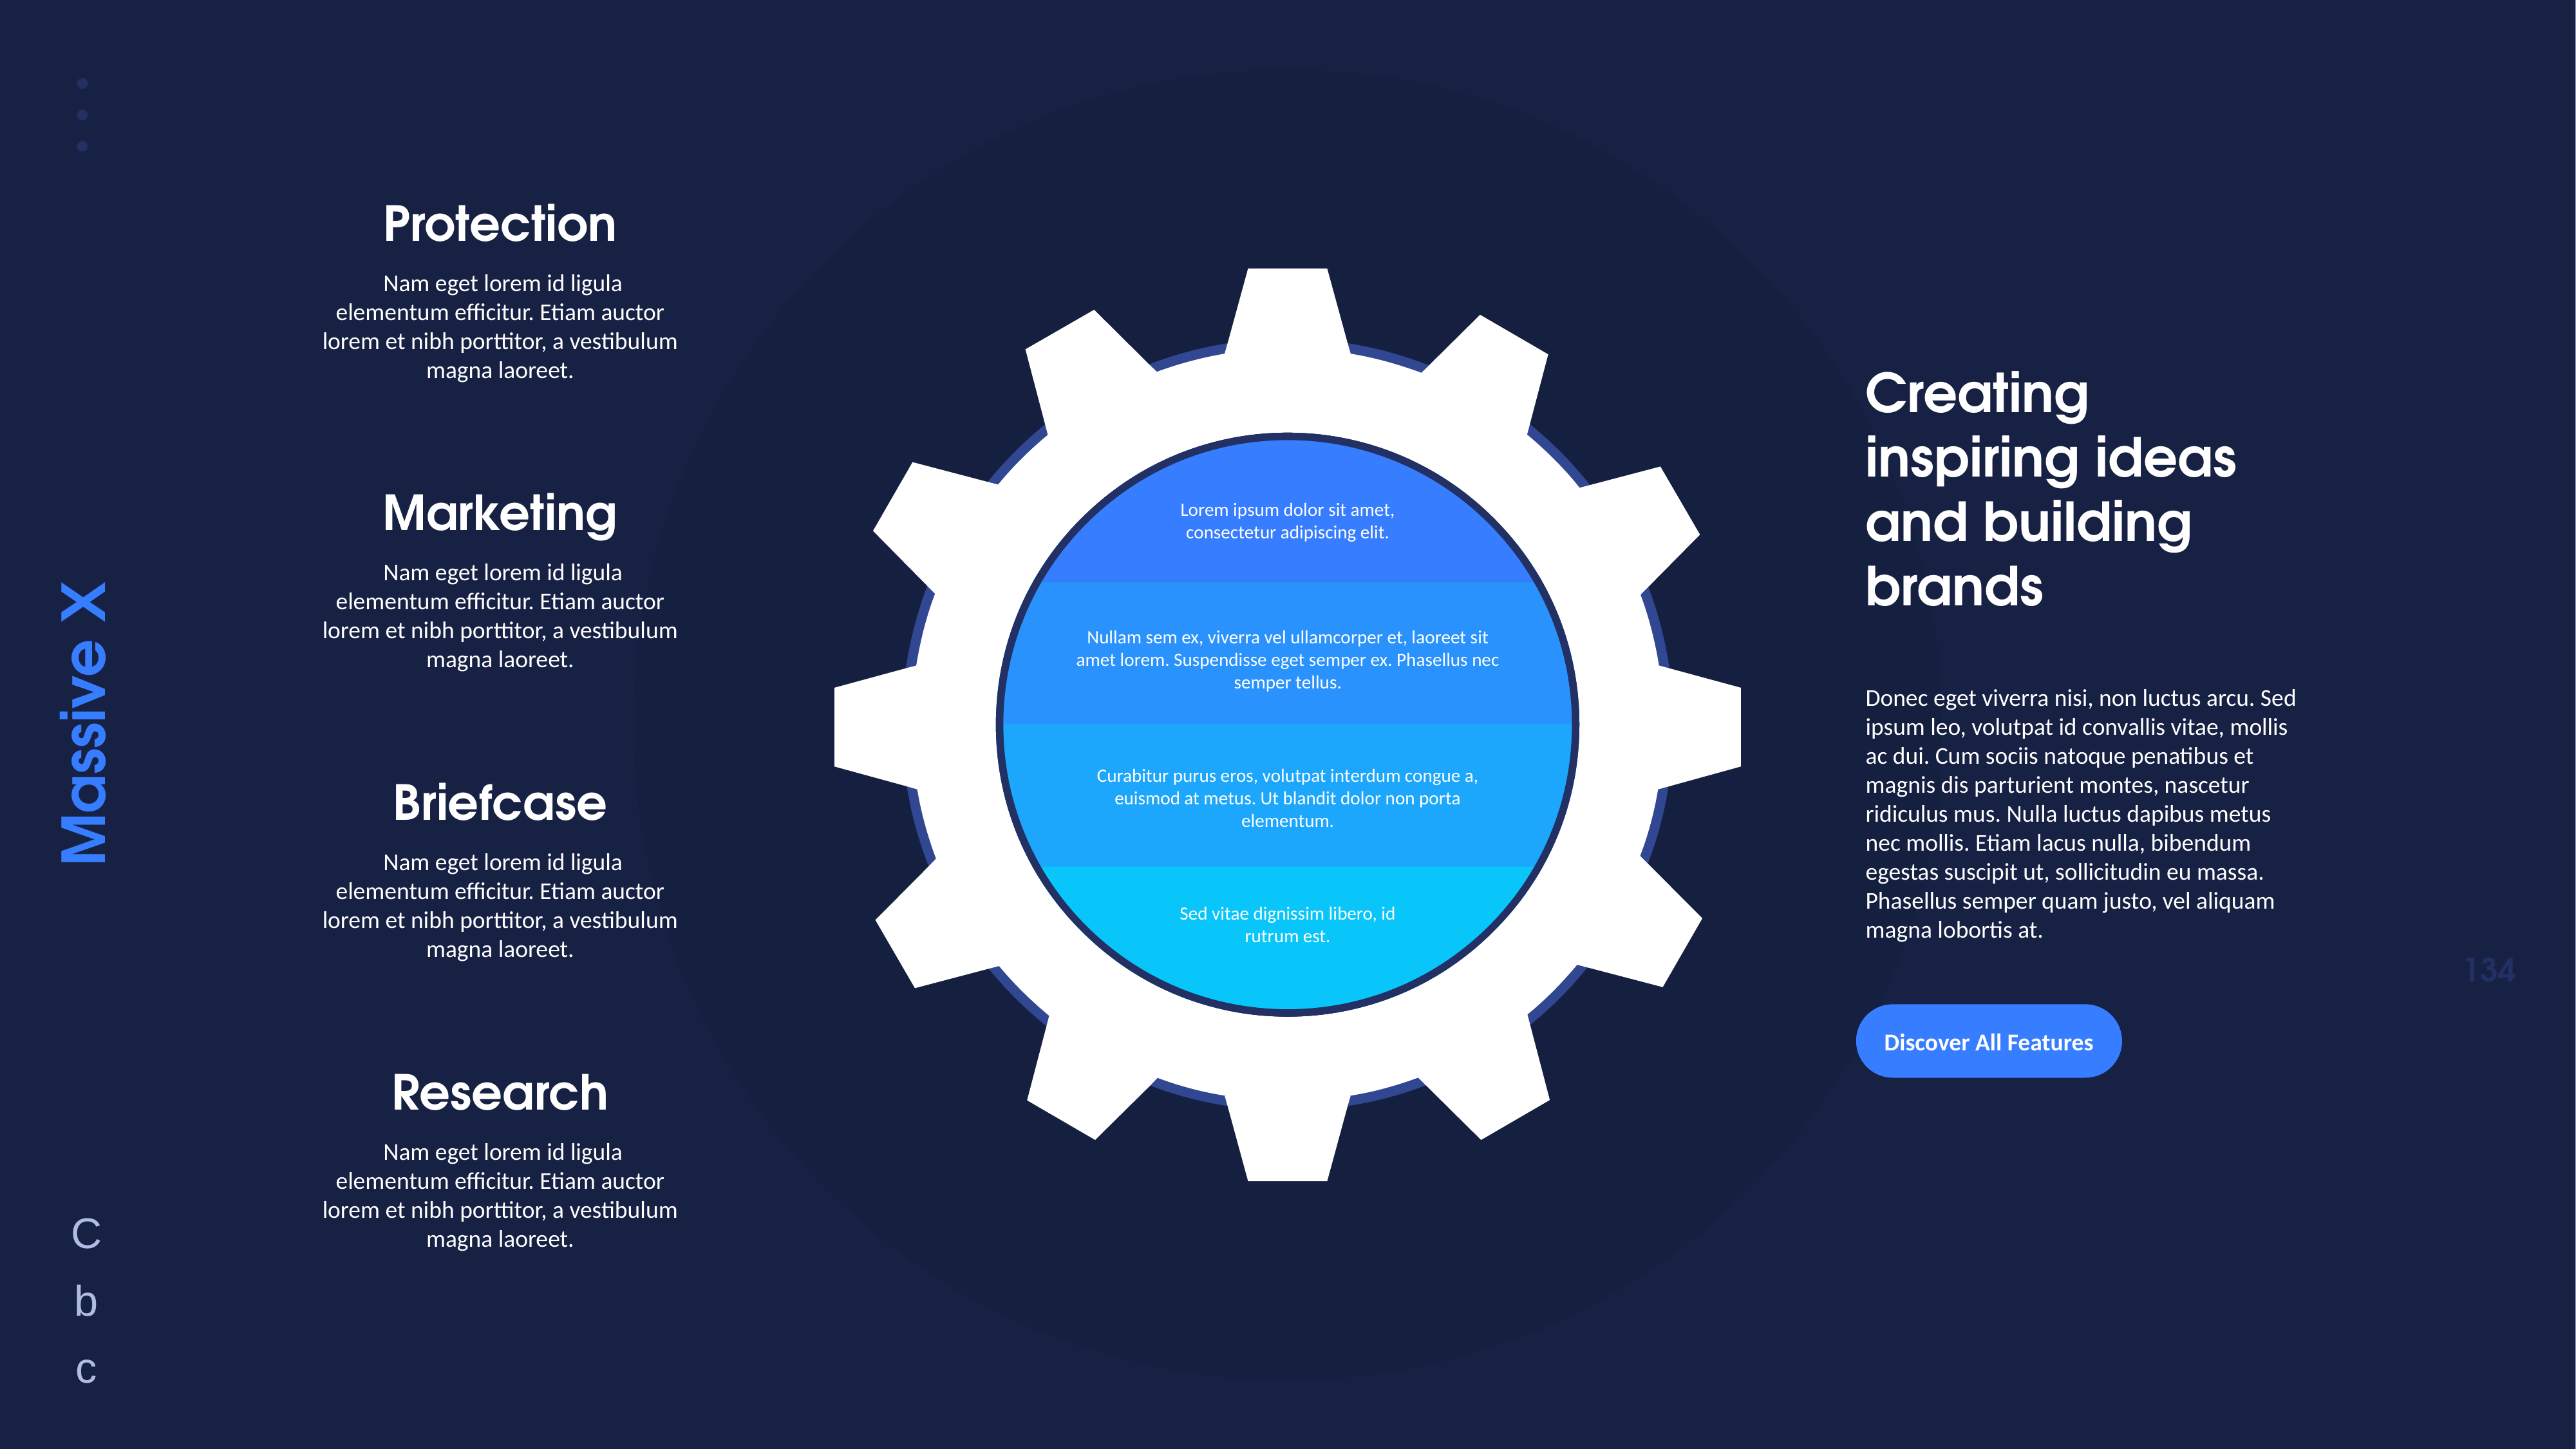

Protection
 Nam eget lorem id ligula elementum efficitur. Etiam auctor lorem et nibh porttitor, a vestibulum magna laoreet.

Creating inspiring ideas and building brands

Lorem ipsum dolor sit amet, consectetur adipiscing elit.
Marketing
 Nam eget lorem id ligula elementum efficitur. Etiam auctor lorem et nibh porttitor, a vestibulum magna laoreet.

Nullam sem ex, viverra vel ullamcorper et, laoreet sit amet lorem. Suspendisse eget semper ex. Phasellus nec semper tellus.
Donec eget viverra nisi, non luctus arcu. Sed ipsum leo, volutpat id convallis vitae, mollis ac dui. Cum sociis natoque penatibus et magnis dis parturient montes, nascetur ridiculus mus. Nulla luctus dapibus metus nec mollis. Etiam lacus nulla, bibendum egestas suscipit ut, sollicitudin eu massa. Phasellus semper quam justo, vel aliquam magna lobortis at.

Curabitur purus eros, volutpat interdum congue a, euismod at metus. Ut blandit dolor non porta elementum.
Briefcase
 Nam eget lorem id ligula elementum efficitur. Etiam auctor lorem et nibh porttitor, a vestibulum magna laoreet.

Sed vitae dignissim libero, id rutrum est.
Discover All Features

Research
 Nam eget lorem id ligula elementum efficitur. Etiam auctor lorem et nibh porttitor, a vestibulum magna laoreet.